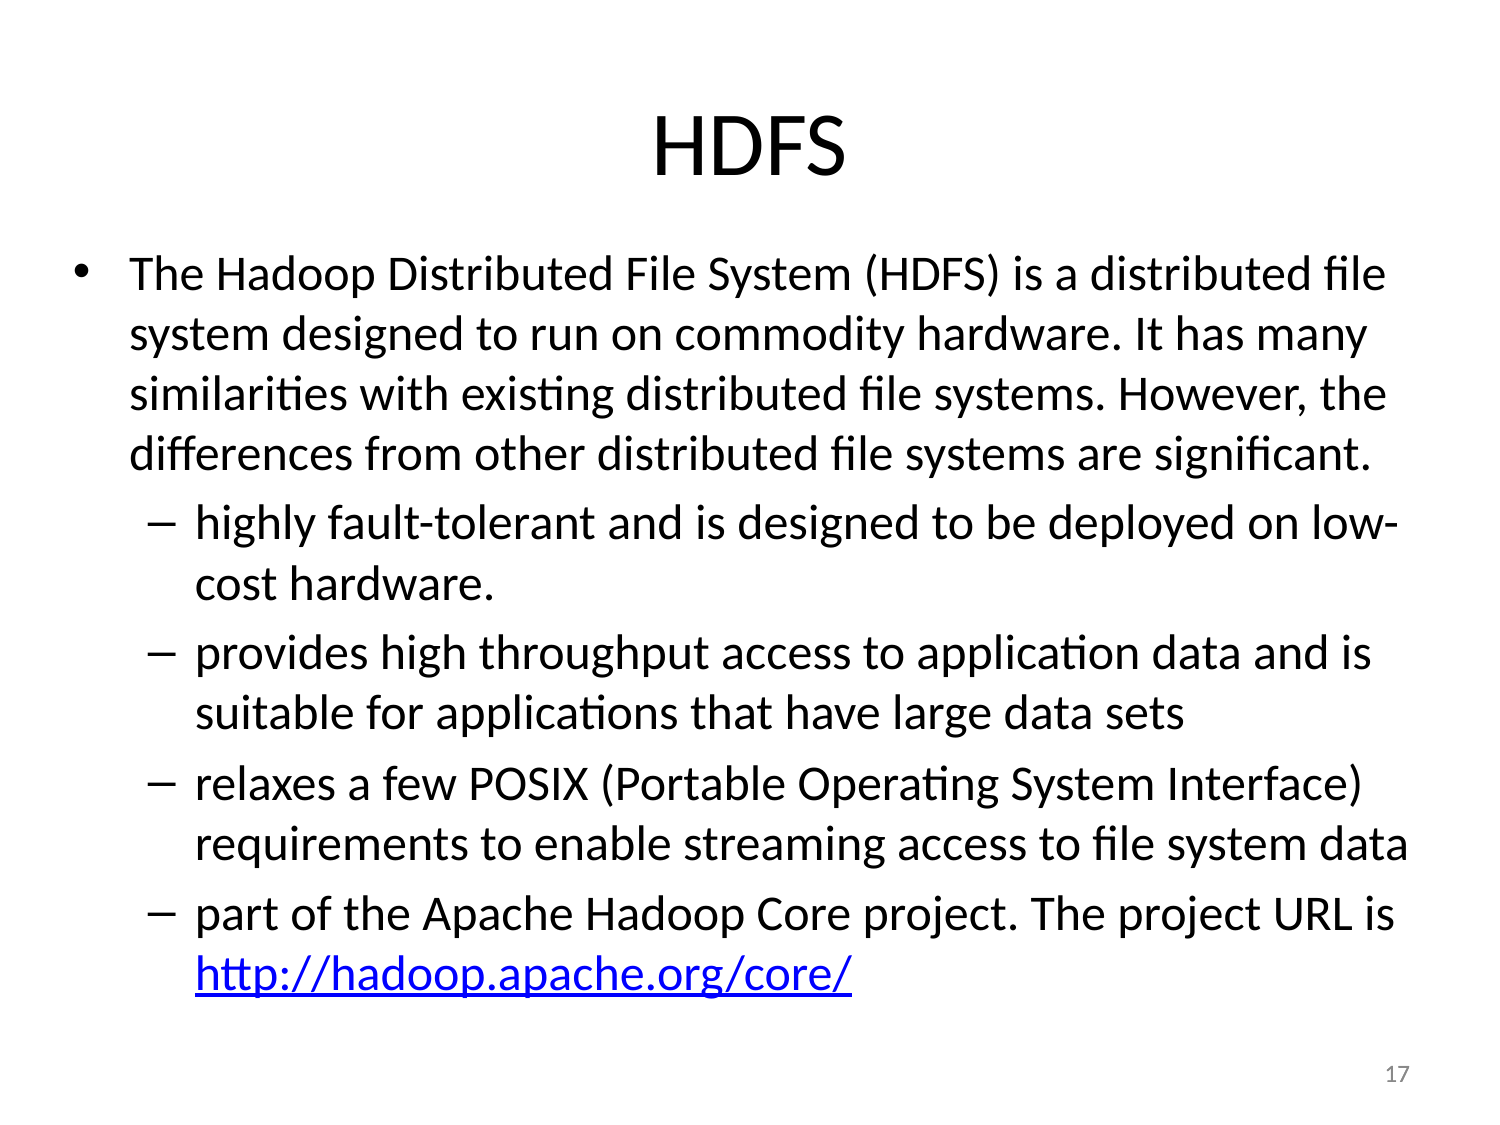

HDFS
The Hadoop Distributed File System (HDFS) is a distributed file system designed to run on commodity hardware. It has many similarities with existing distributed file systems. However, the differences from other distributed file systems are significant.
highly fault-tolerant and is designed to be deployed on low-cost hardware.
provides high throughput access to application data and is suitable for applications that have large data sets
relaxes a few POSIX (Portable Operating System Interface) requirements to enable streaming access to file system data
part of the Apache Hadoop Core project. The project URL is http://hadoop.apache.org/core/
17
17